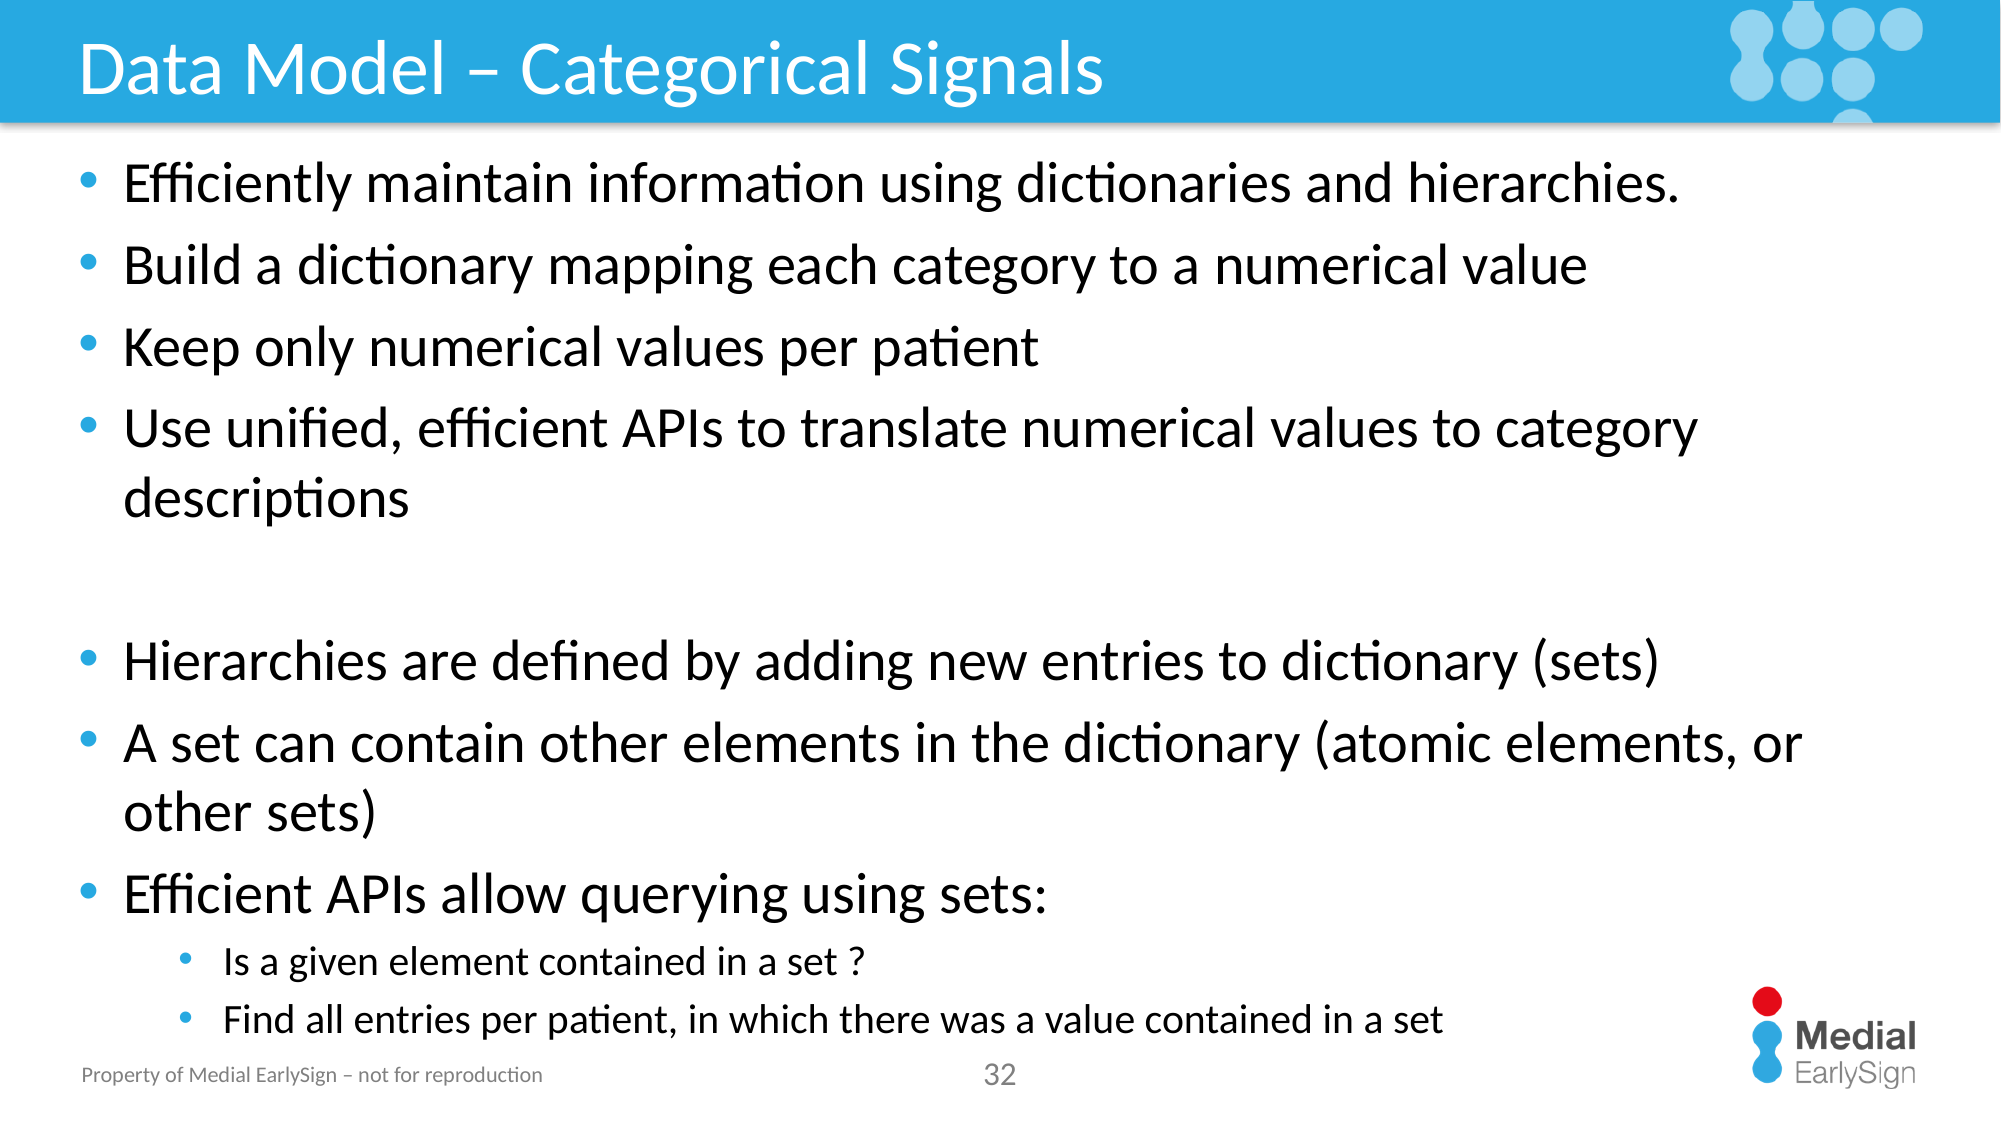

# Data Model – Categorical Signals
Efficiently maintain information using dictionaries and hierarchies.
Build a dictionary mapping each category to a numerical value
Keep only numerical values per patient
Use unified, efficient APIs to translate numerical values to category descriptions

Hierarchies are defined by adding new entries to dictionary (sets)
A set can contain other elements in the dictionary (atomic elements, or other sets)
Efficient APIs allow querying using sets:
Is a given element contained in a set ?
Find all entries per patient, in which there was a value contained in a set